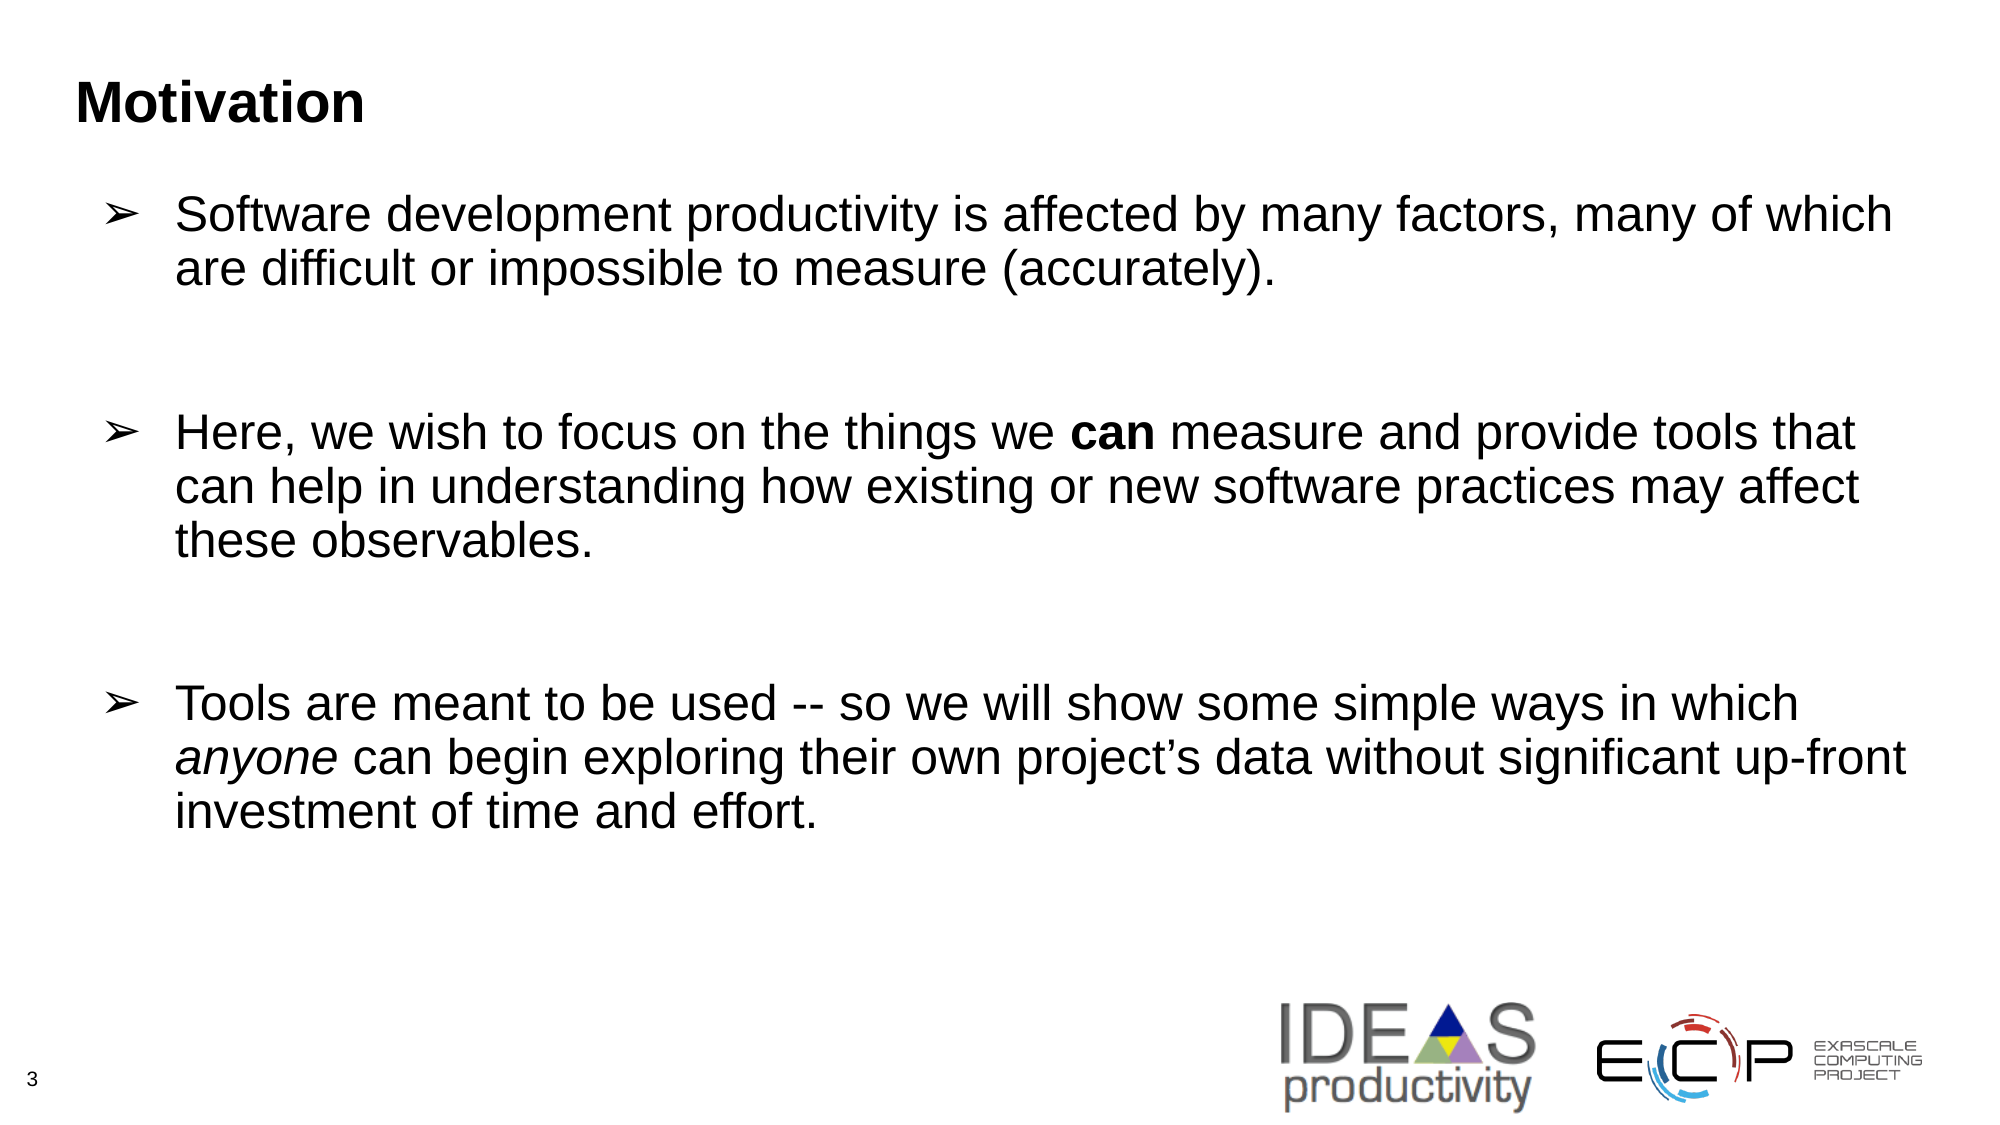

# Motivation
Software development productivity is affected by many factors, many of which are difficult or impossible to measure (accurately).

Here, we wish to focus on the things we can measure and provide tools that can help in understanding how existing or new software practices may affect these observables.

Tools are meant to be used -- so we will show some simple ways in which anyone can begin exploring their own project’s data without significant up-front investment of time and effort.